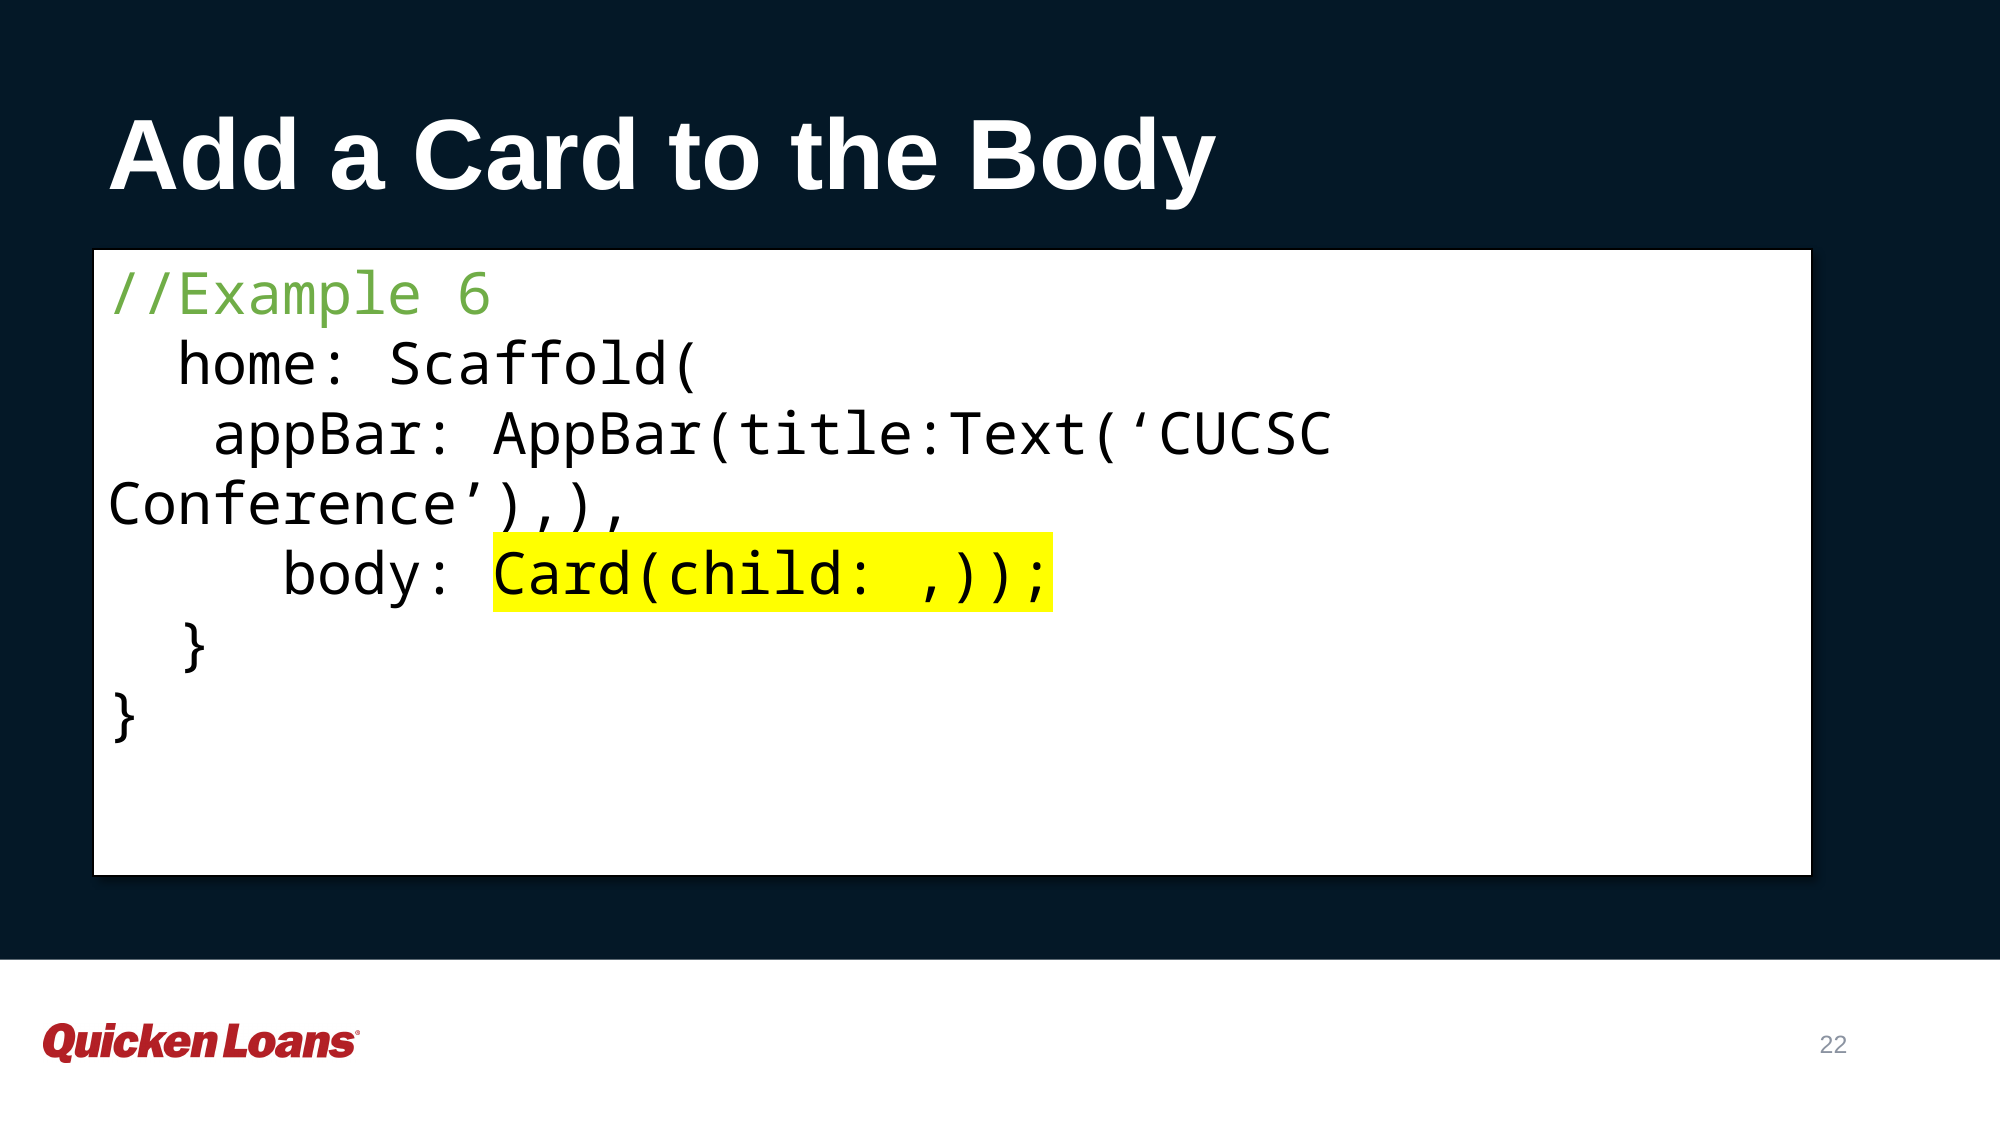

Add a Card to the Body
//Example 6
  home: Scaffold(
   appBar: AppBar(title:Text(‘CUCSC Conference’),),
     body: Card(child: ,));
  }
}
22